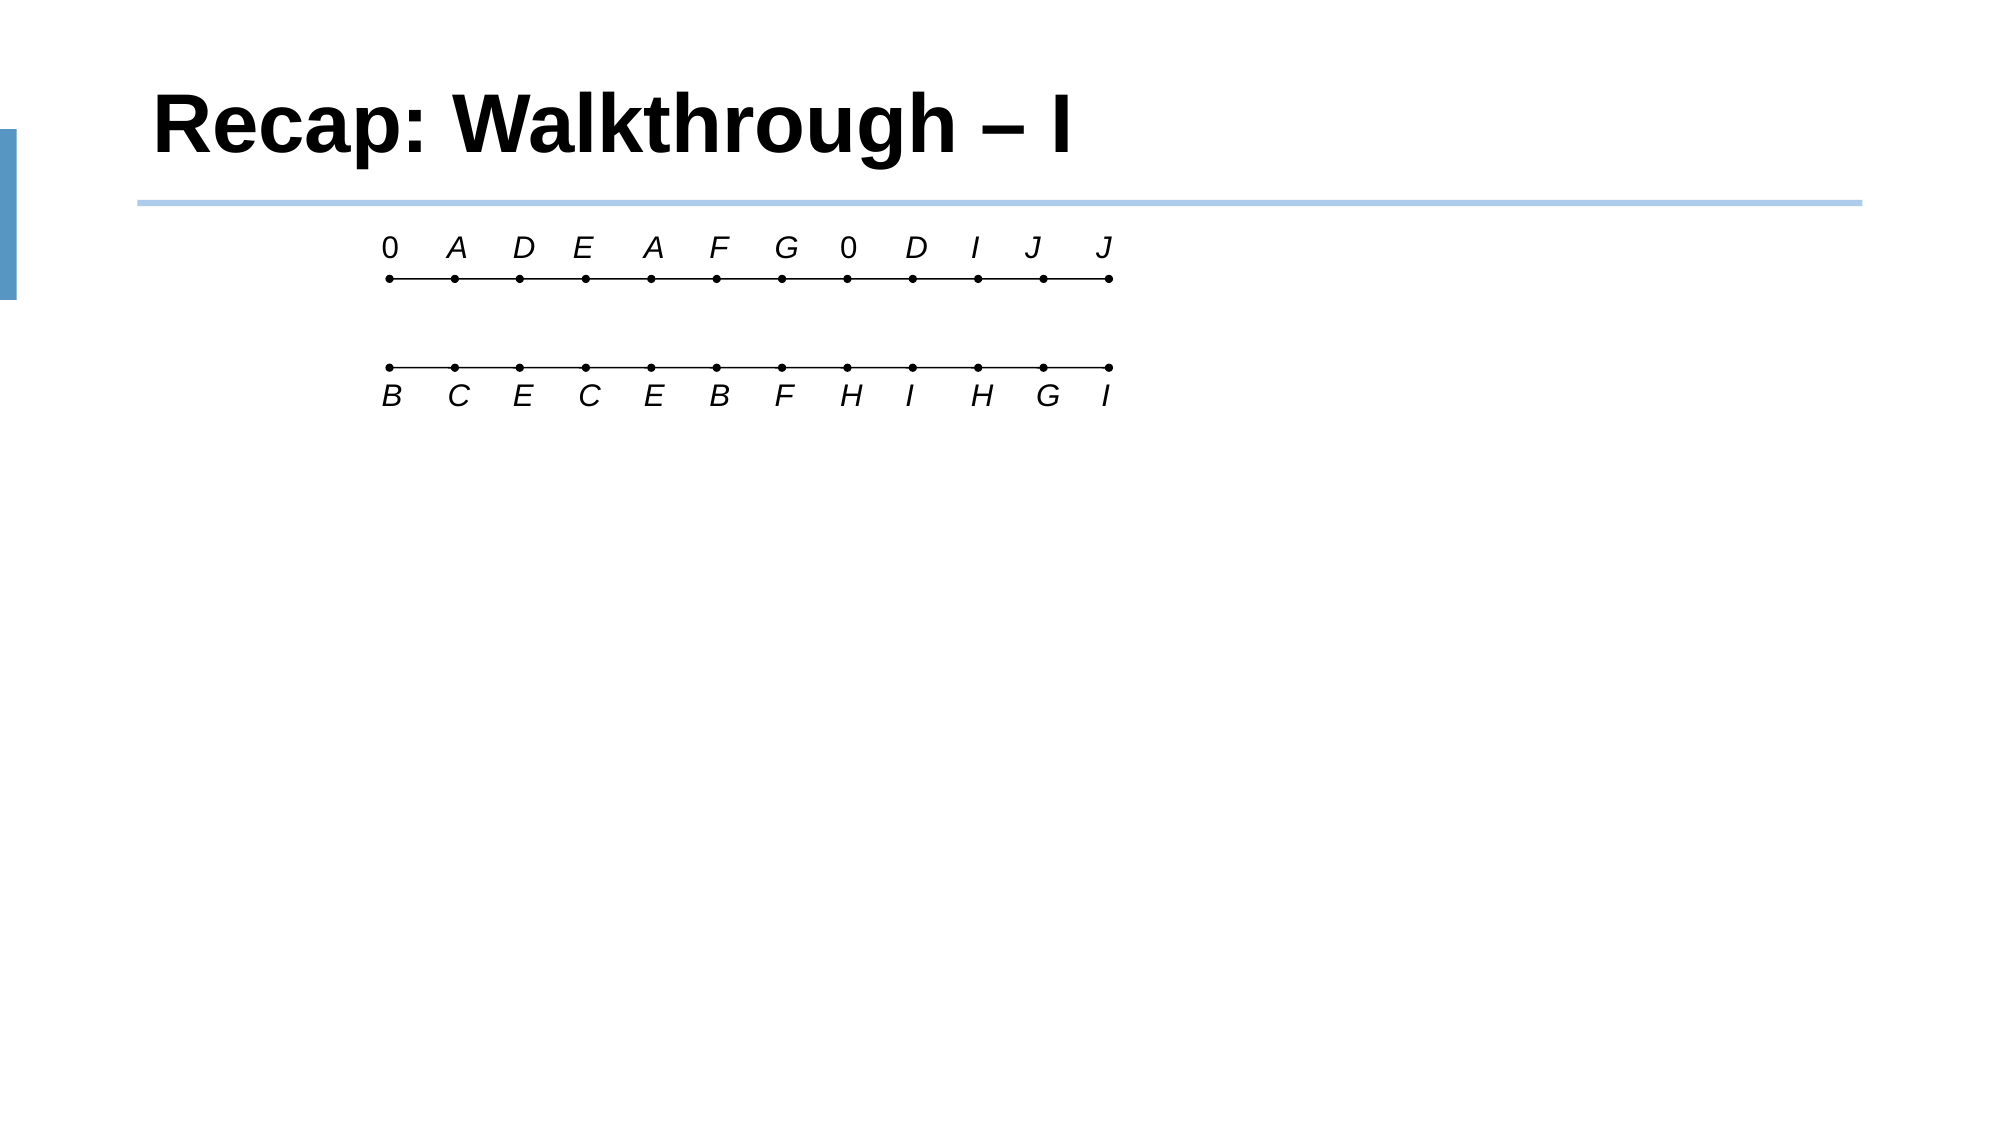

# Recap: Walkthrough – I
0
A
D
E
A
F
G
0
D
I
J
J

B

C
E
C
E
B
F
H
I
H
G
I